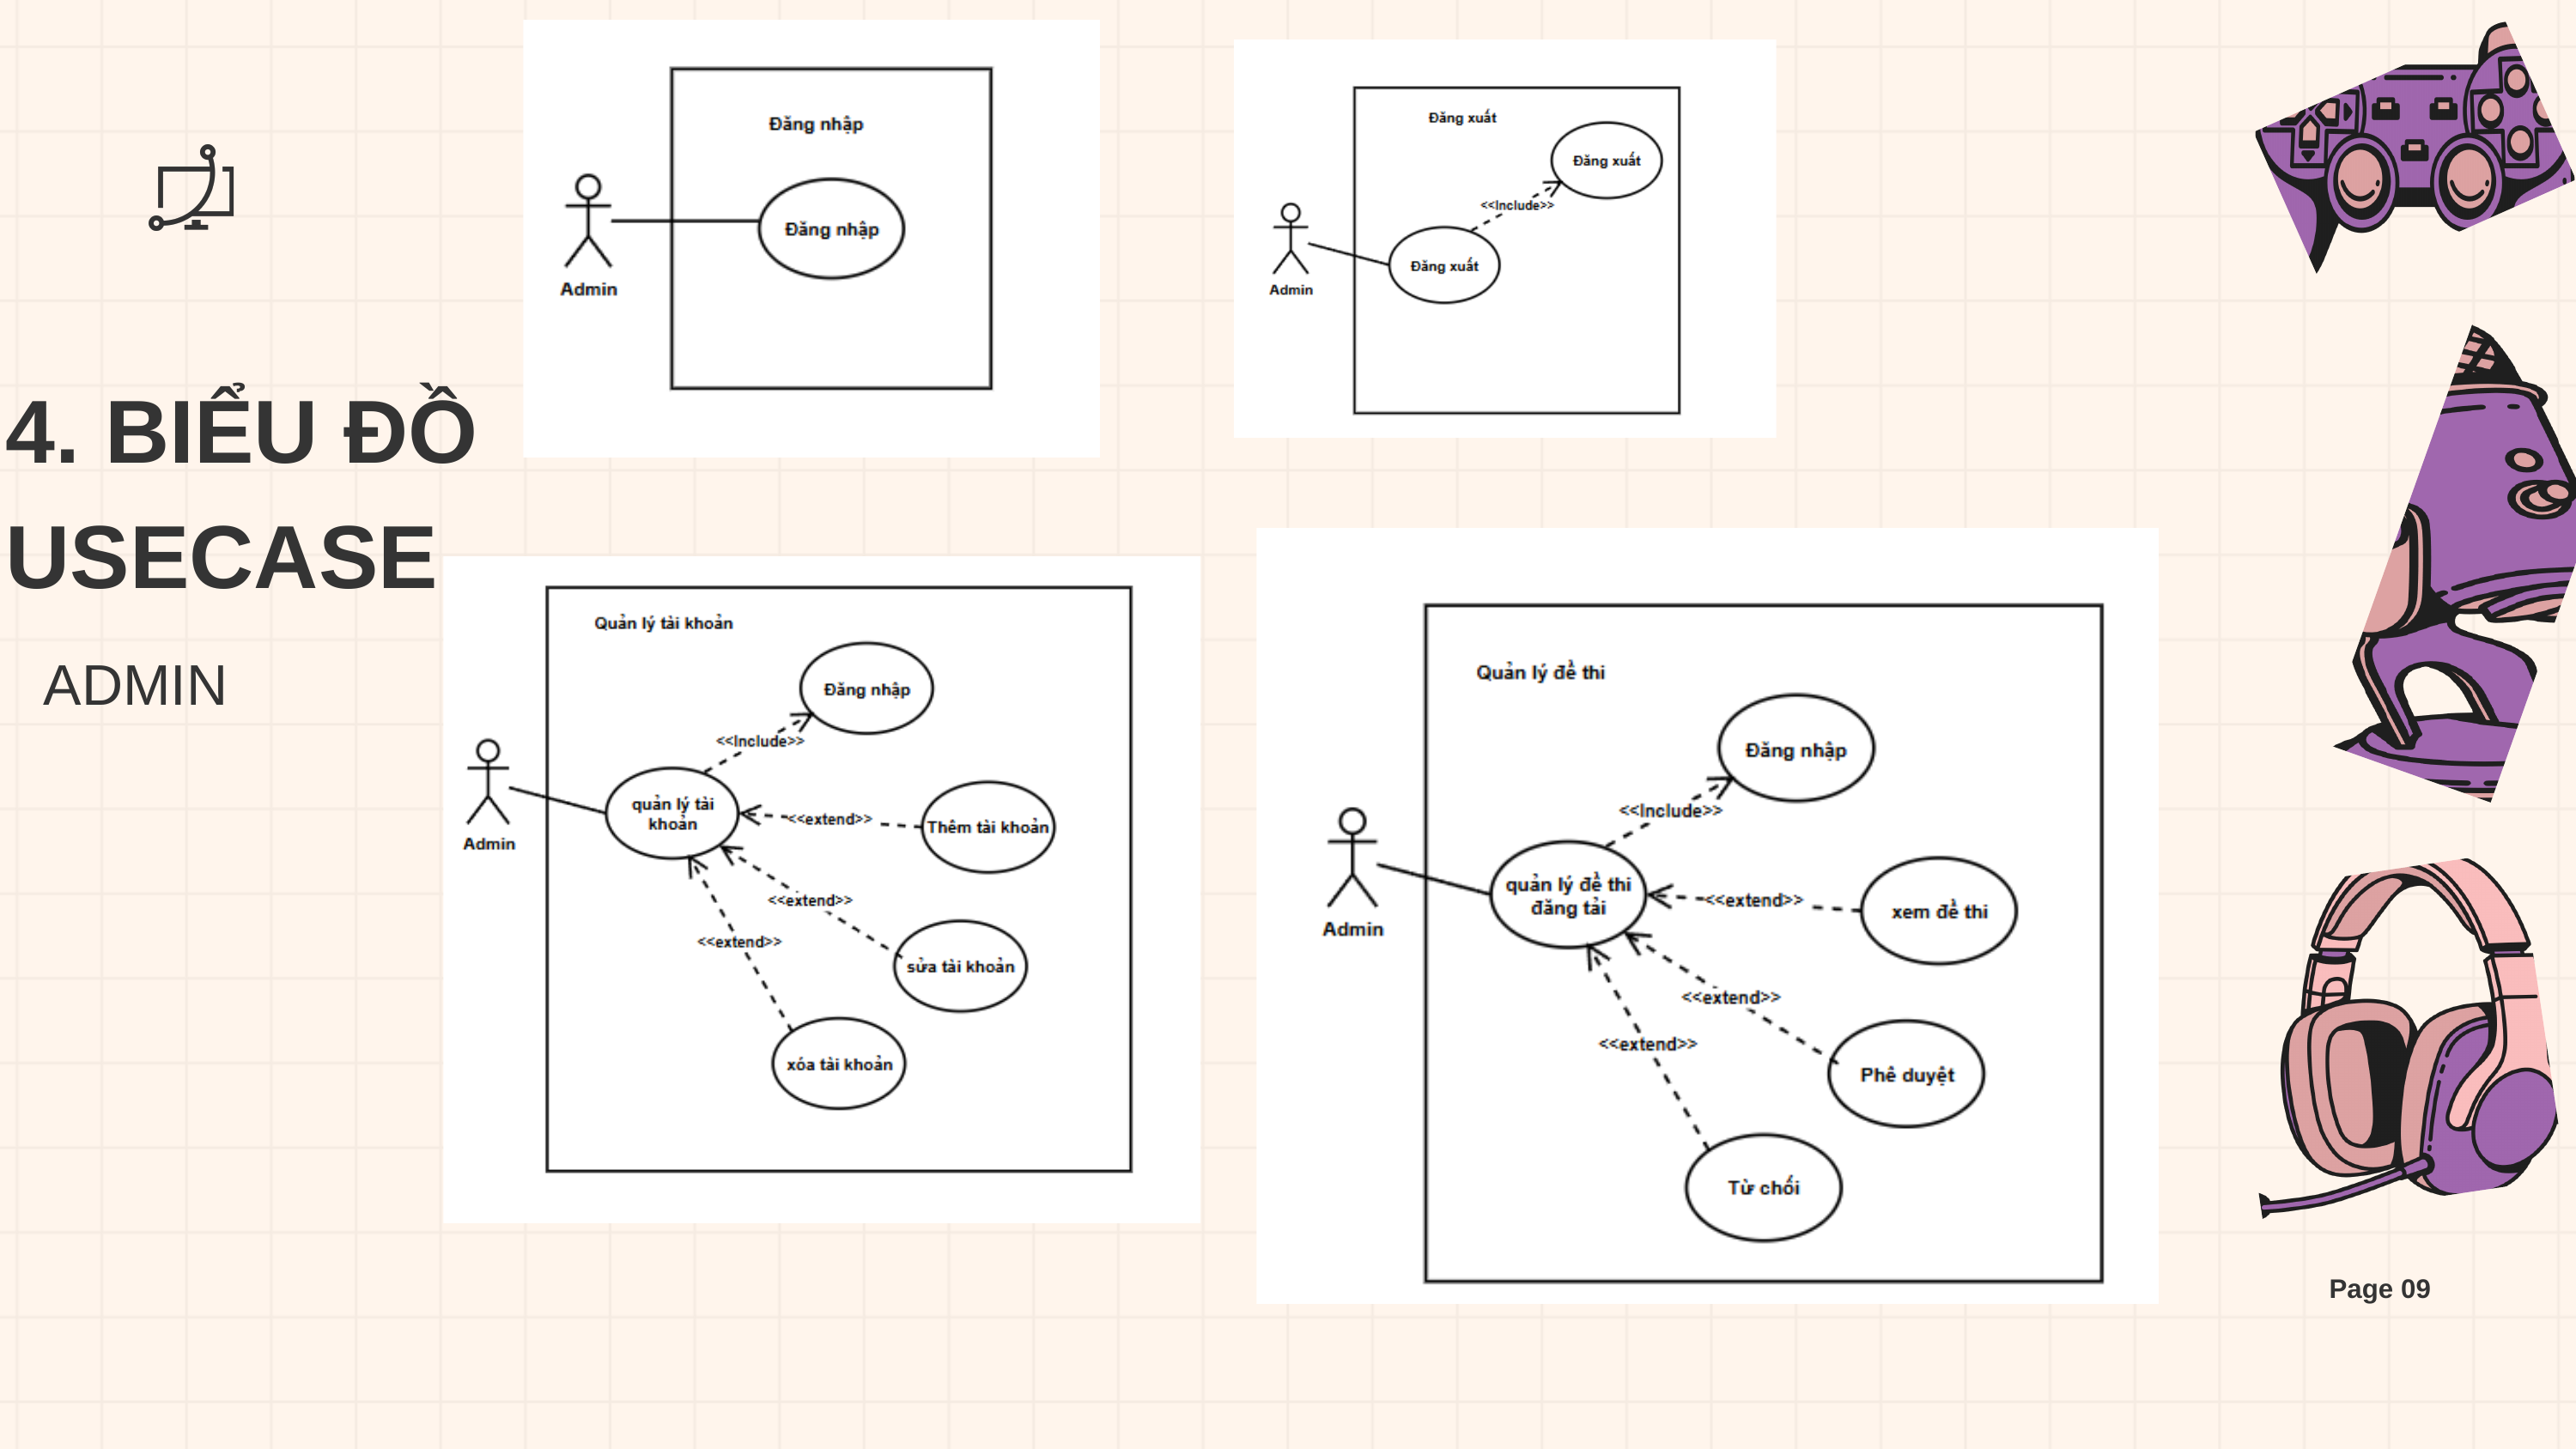

4. BIỂU ĐỒ USECASE

ADMIN

Page 09